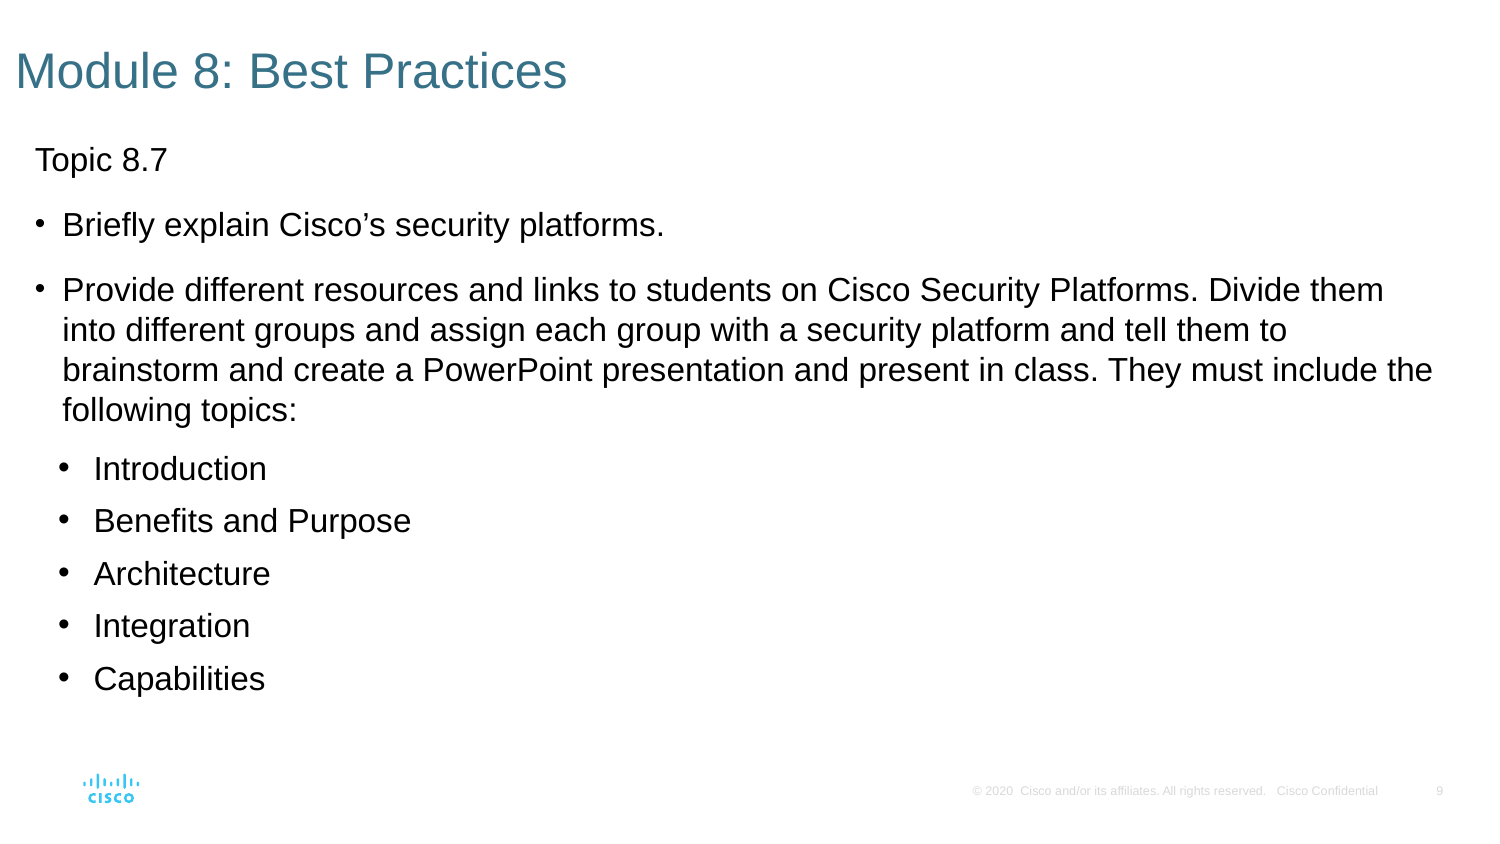

# Module 8: Best Practices
Topic 8.7
Briefly explain Cisco’s security platforms.
Provide different resources and links to students on Cisco Security Platforms. Divide them into different groups and assign each group with a security platform and tell them to brainstorm and create a PowerPoint presentation and present in class. They must include the following topics:
Introduction
Benefits and Purpose
Architecture
Integration
Capabilities